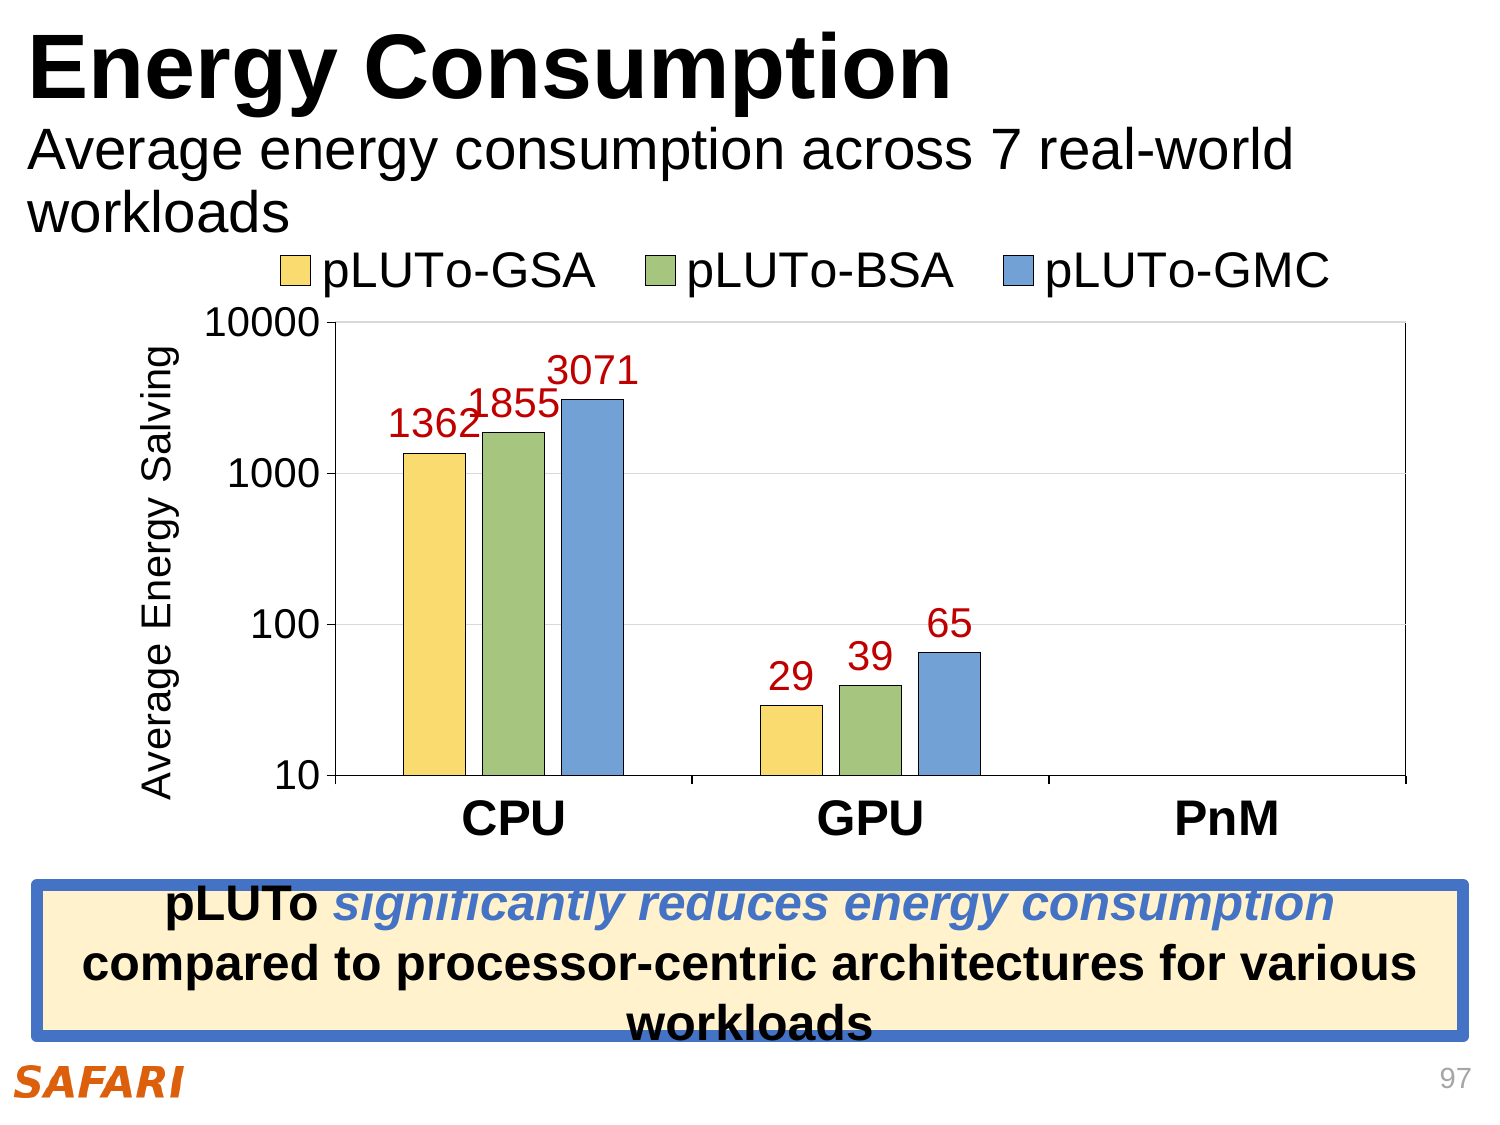

Energy Consumption
Average energy consumption across 7 real-world workloads

[unsupported chart]

pLUTo significantly reduces energy consumption compared to processor-centric architectures for various workloads
97